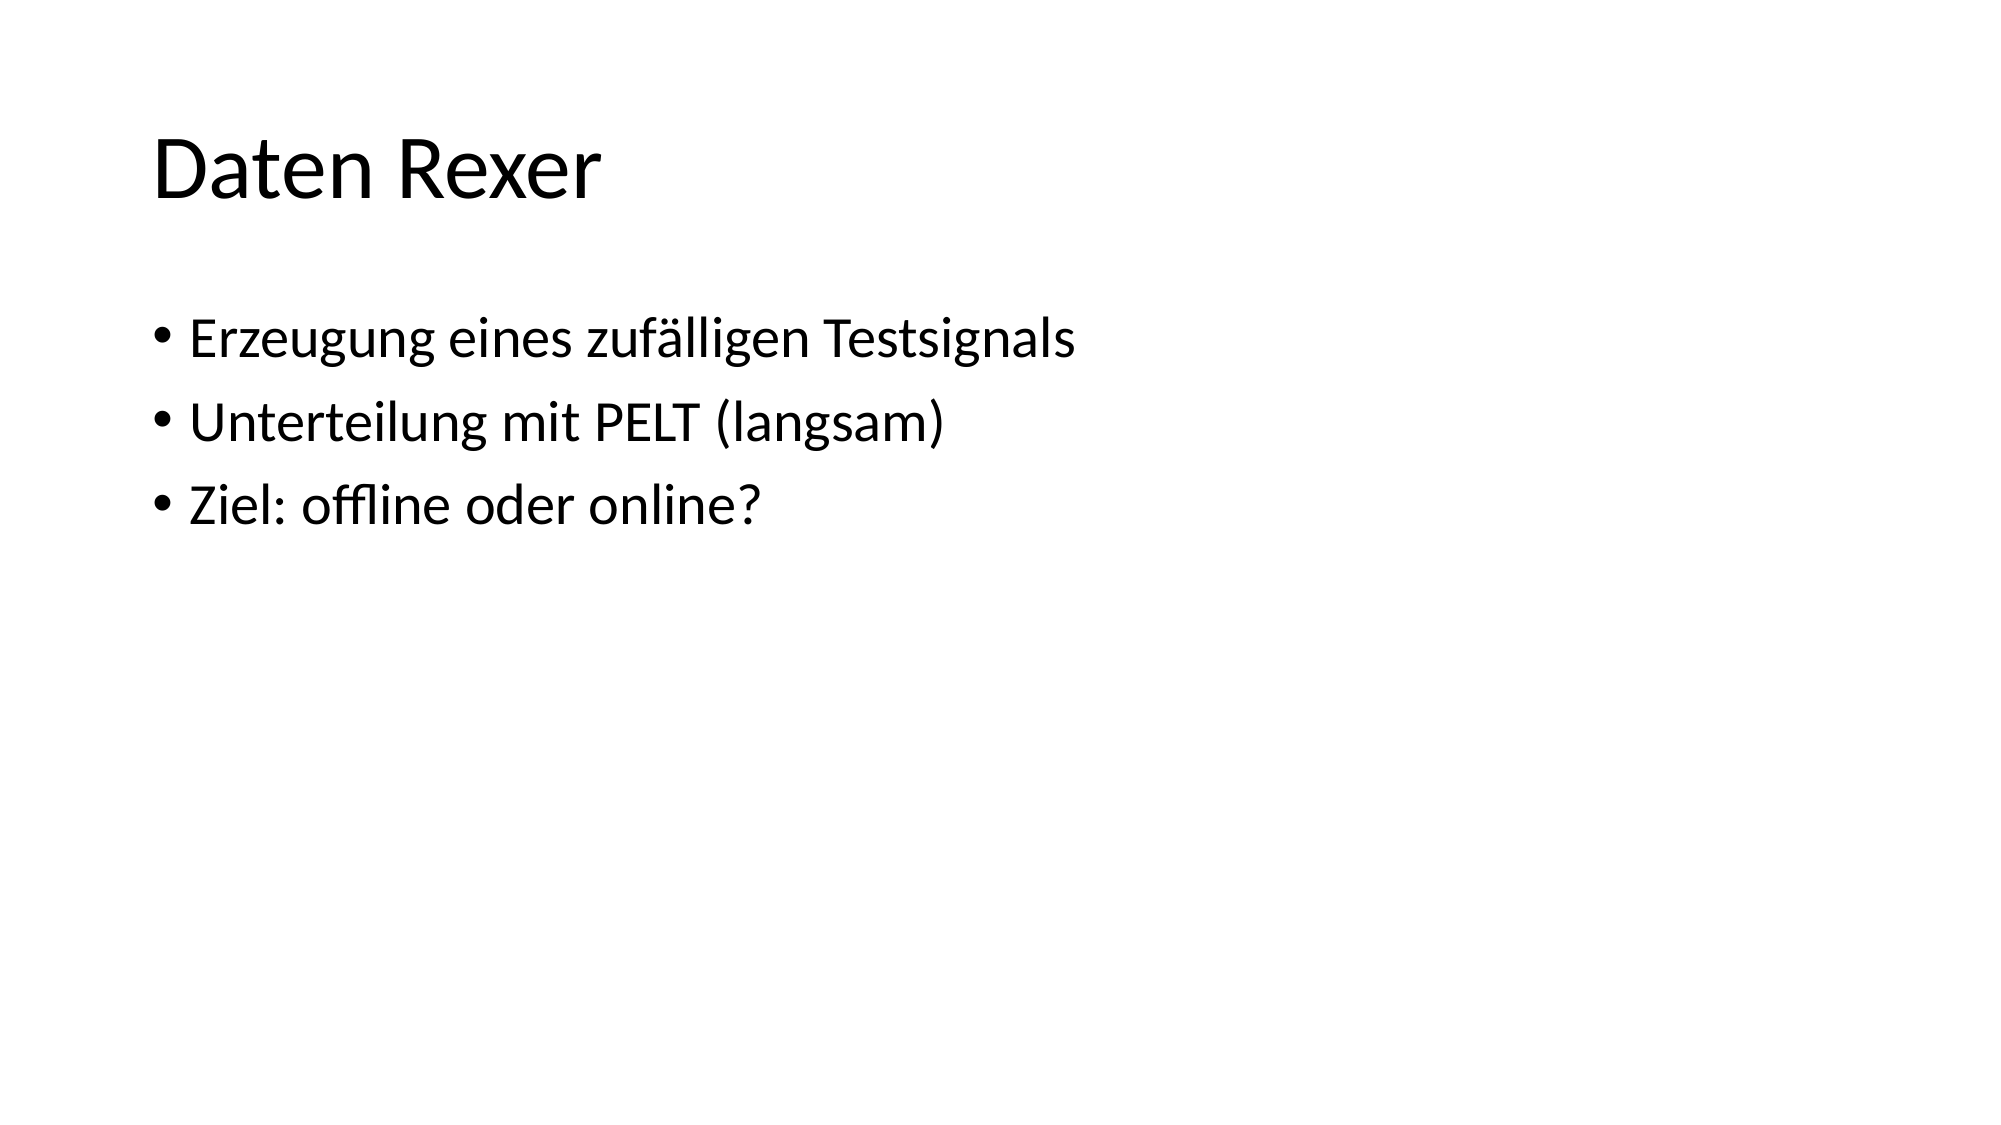

# Daten Rexer
Erzeugung eines zufälligen Testsignals
Unterteilung mit PELT (langsam)
Ziel: offline oder online?